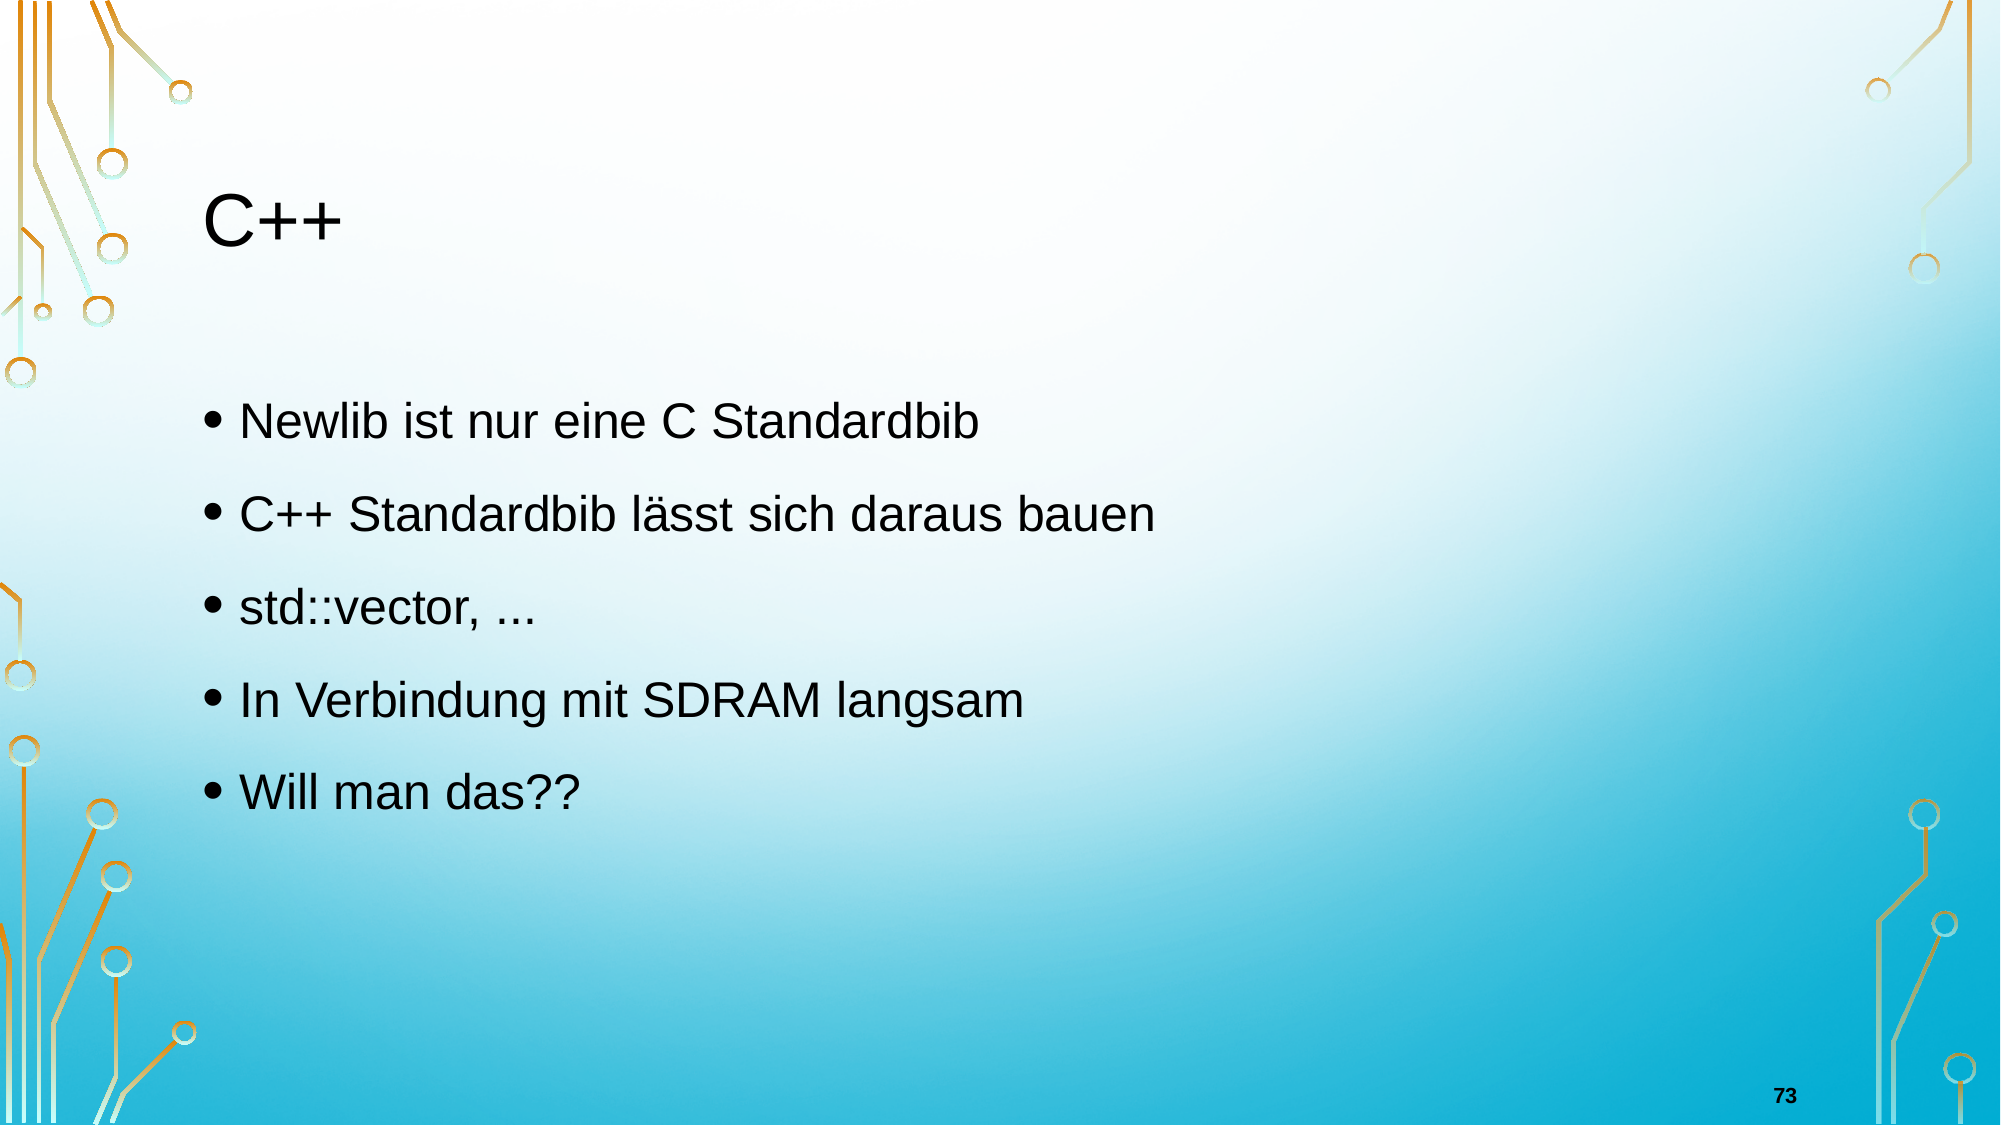

# C++
Newlib ist nur eine C Standardbib
C++ Standardbib lässt sich daraus bauen
std::vector, ...
In Verbindung mit SDRAM langsam
Will man das??
73